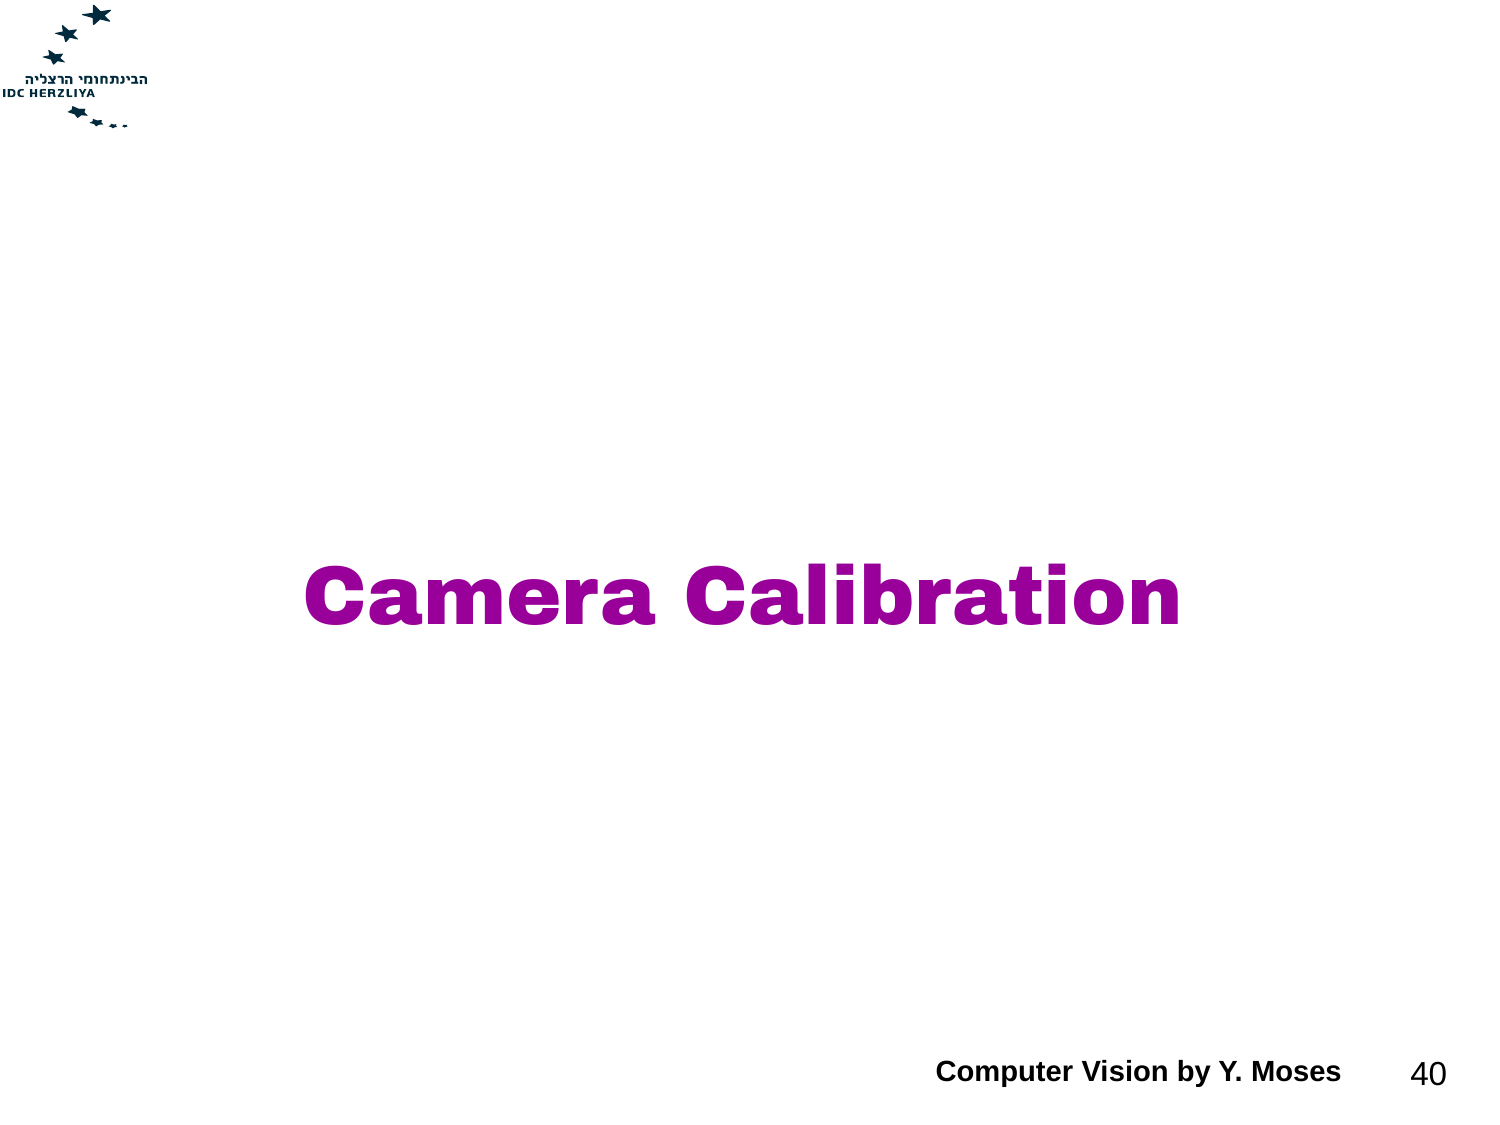

# Camera Calibration
Computer Vision by Y. Moses
40